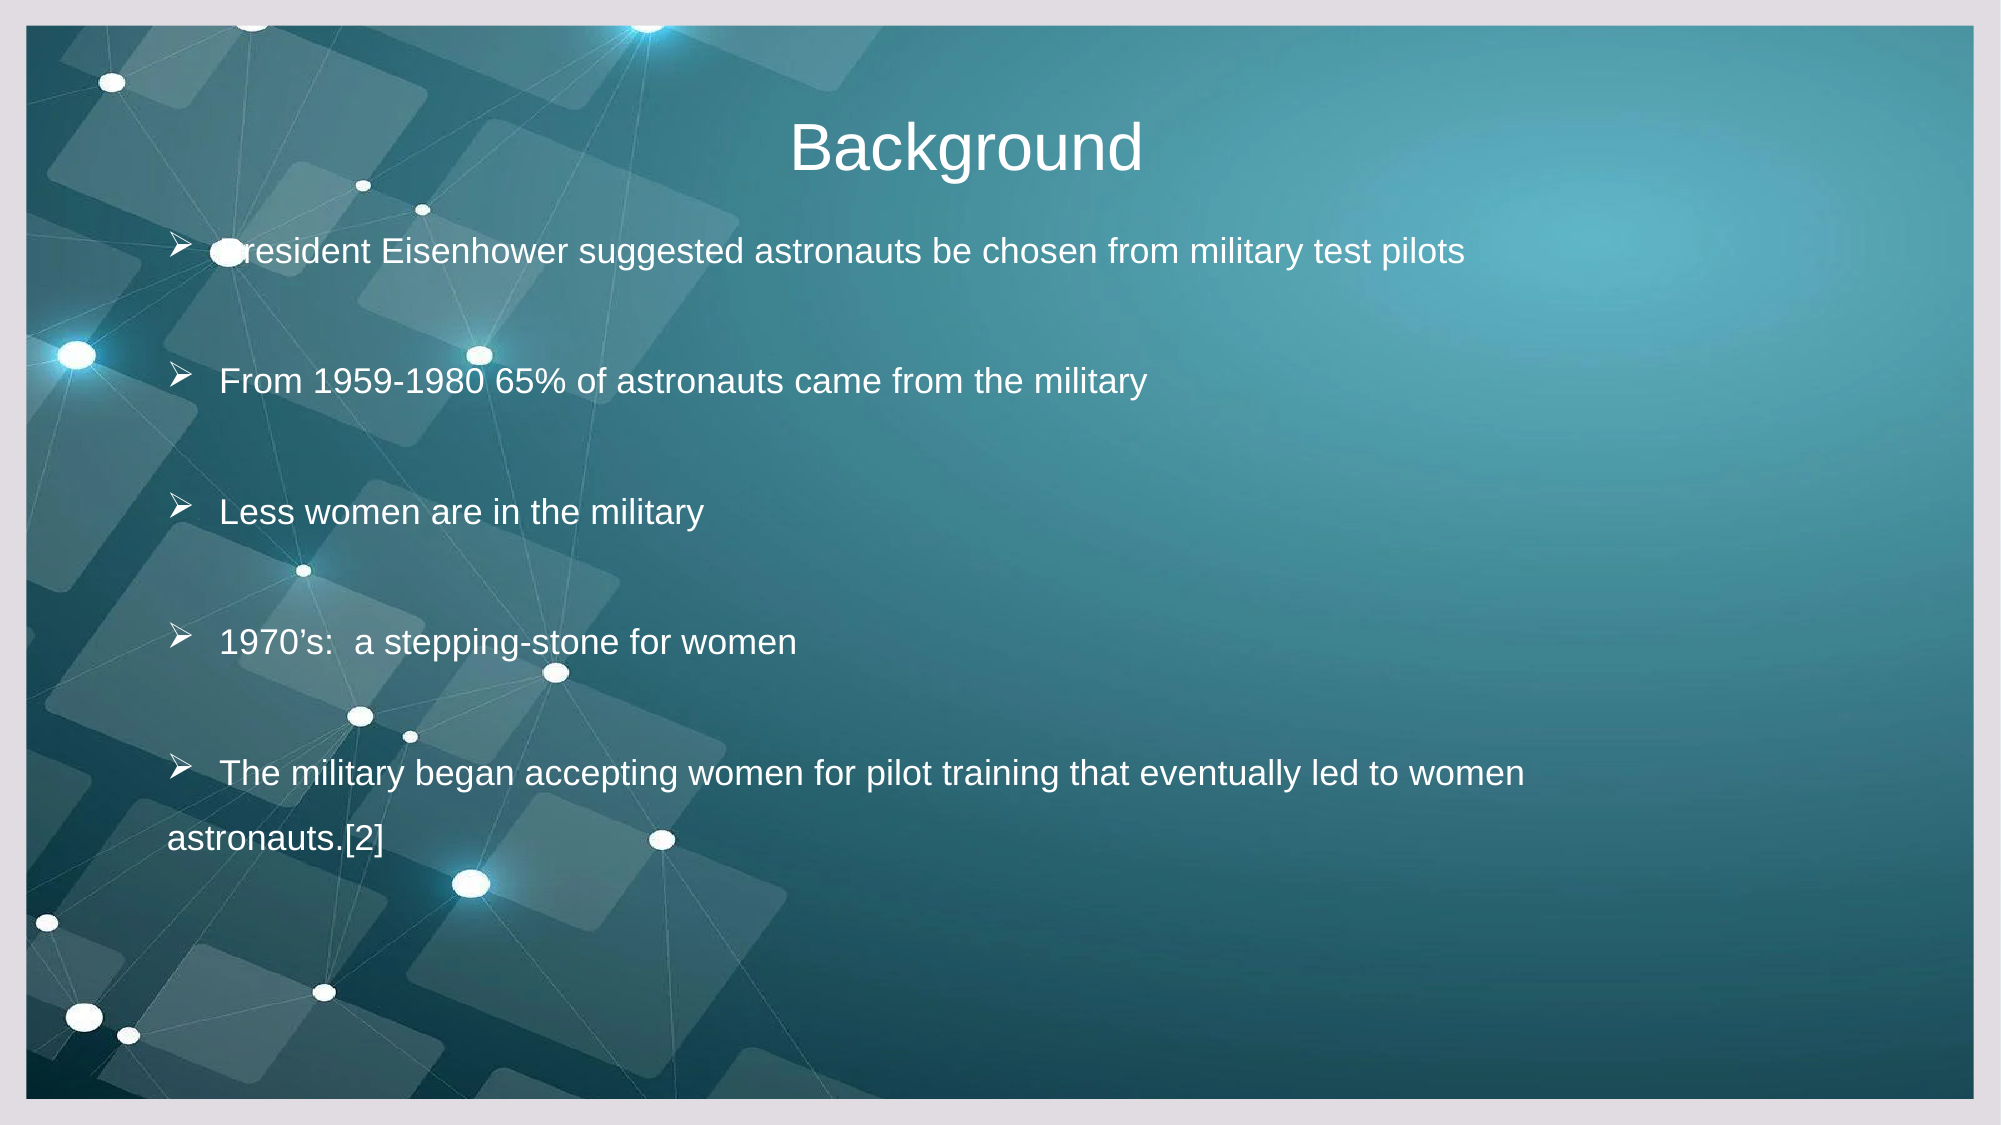

# Background
President Eisenhower suggested astronauts be chosen from military test pilots

From 1959-1980 65% of astronauts came from the military

Less women are in the military

1970’s:  a stepping-stone for women

The military began accepting women for pilot training that eventually led to women
astronauts.[2]